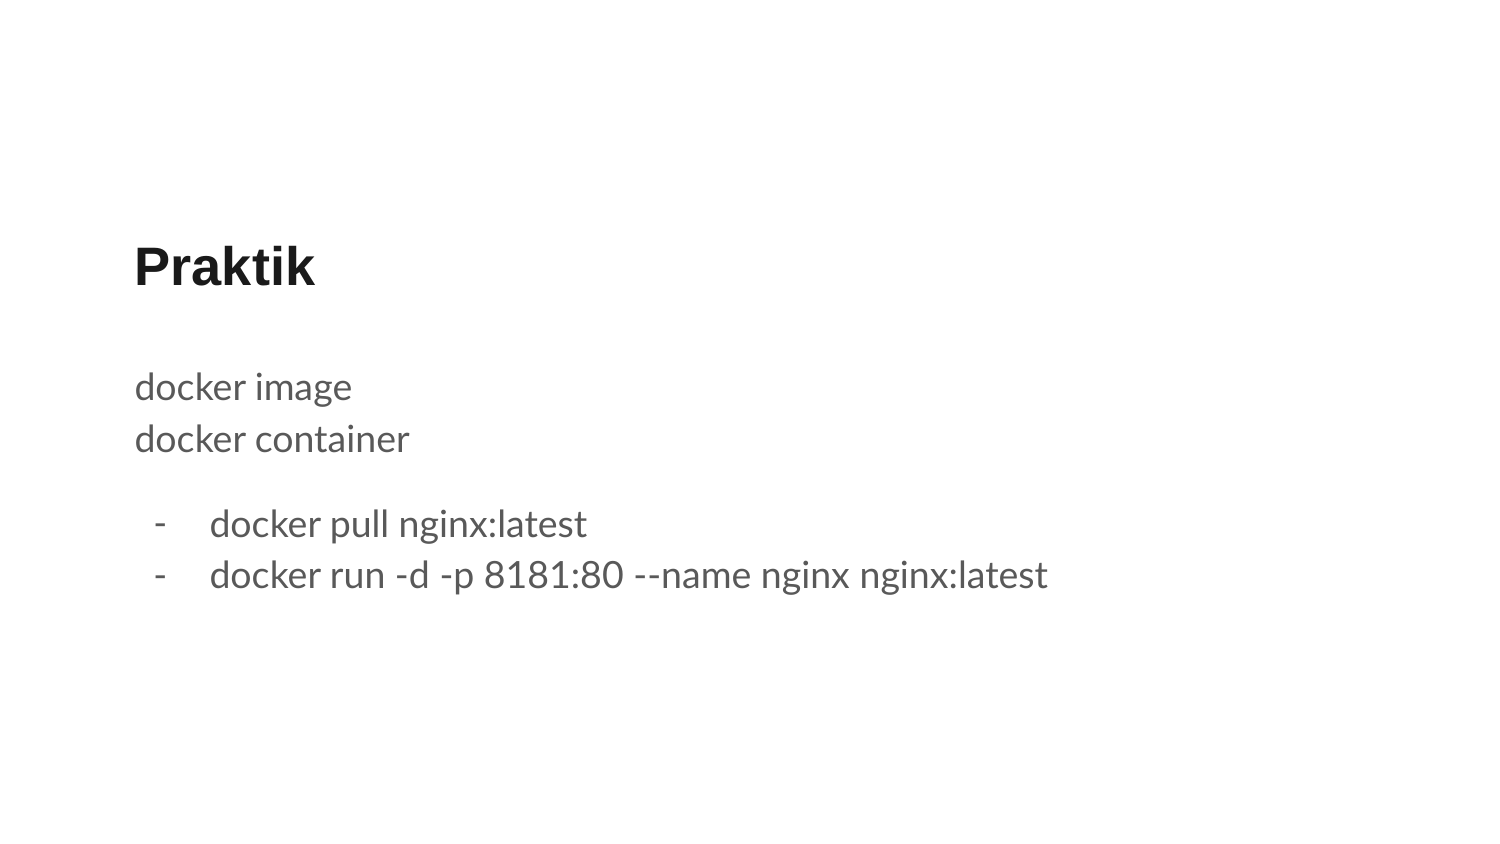

# Praktik
docker image
docker container
docker pull nginx:latest
docker run -d -p 8181:80 --name nginx nginx:latest